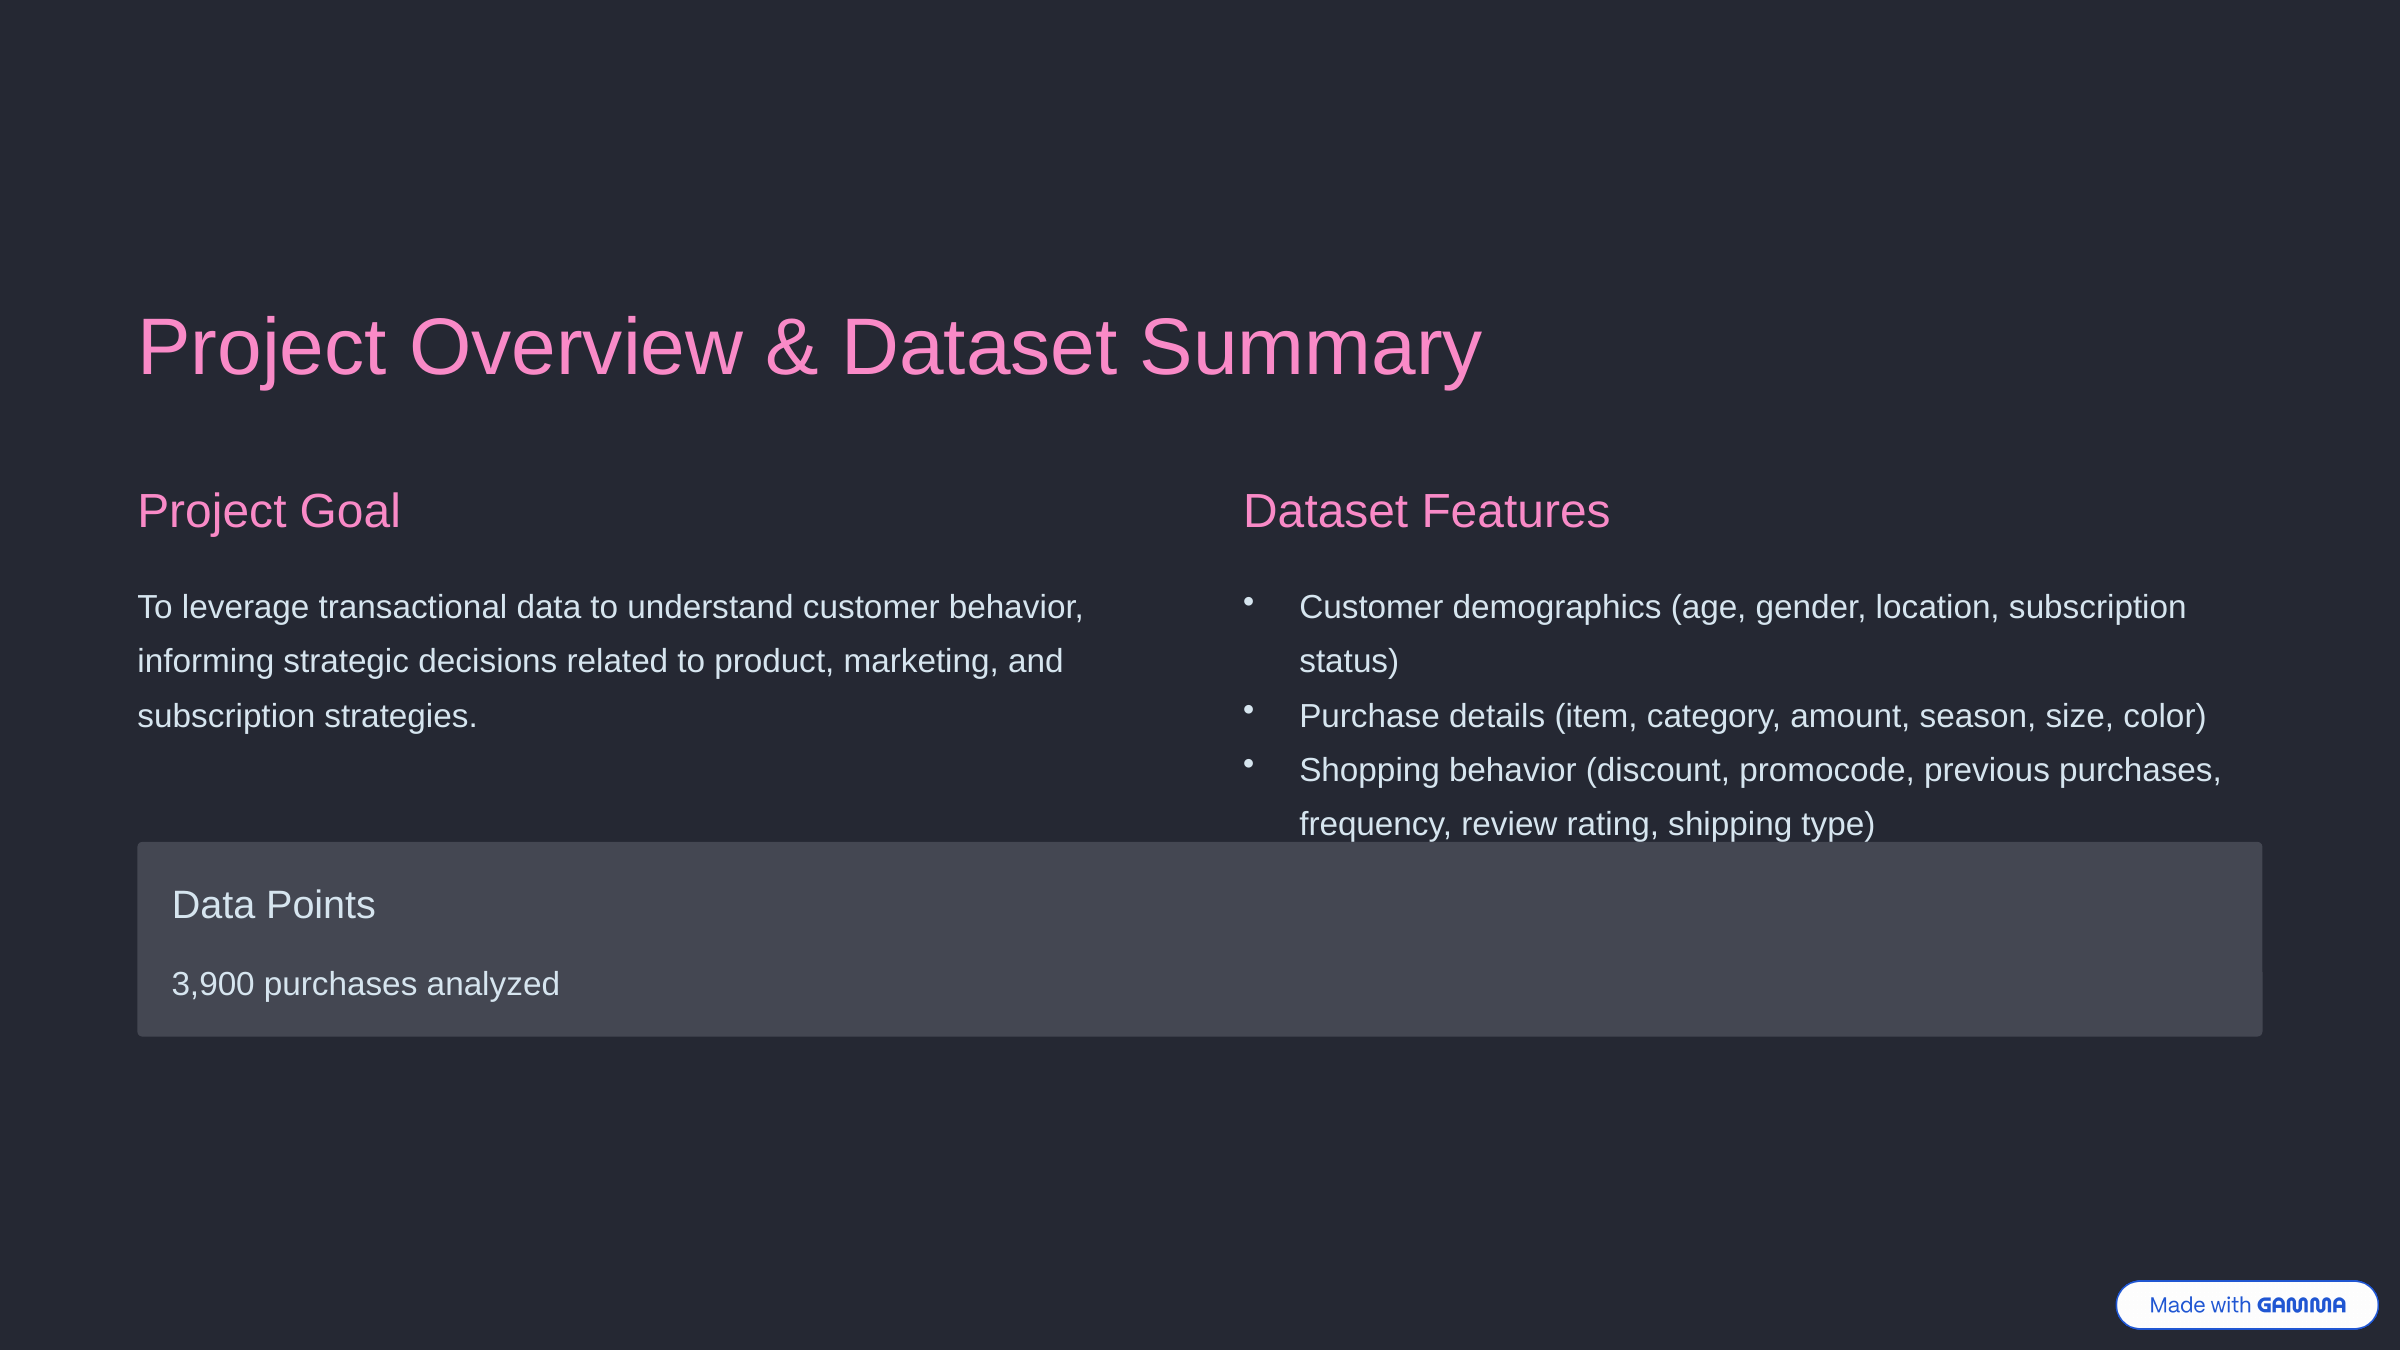

Project Overview & Dataset Summary
Project Goal
Dataset Features
To leverage transactional data to understand customer behavior, informing strategic decisions related to product, marketing, and subscription strategies.
Customer demographics (age, gender, location, subscription status)
Purchase details (item, category, amount, season, size, color)
Shopping behavior (discount, promocode, previous purchases, frequency, review rating, shipping type)

Data Points
3,900 purchases analyzed